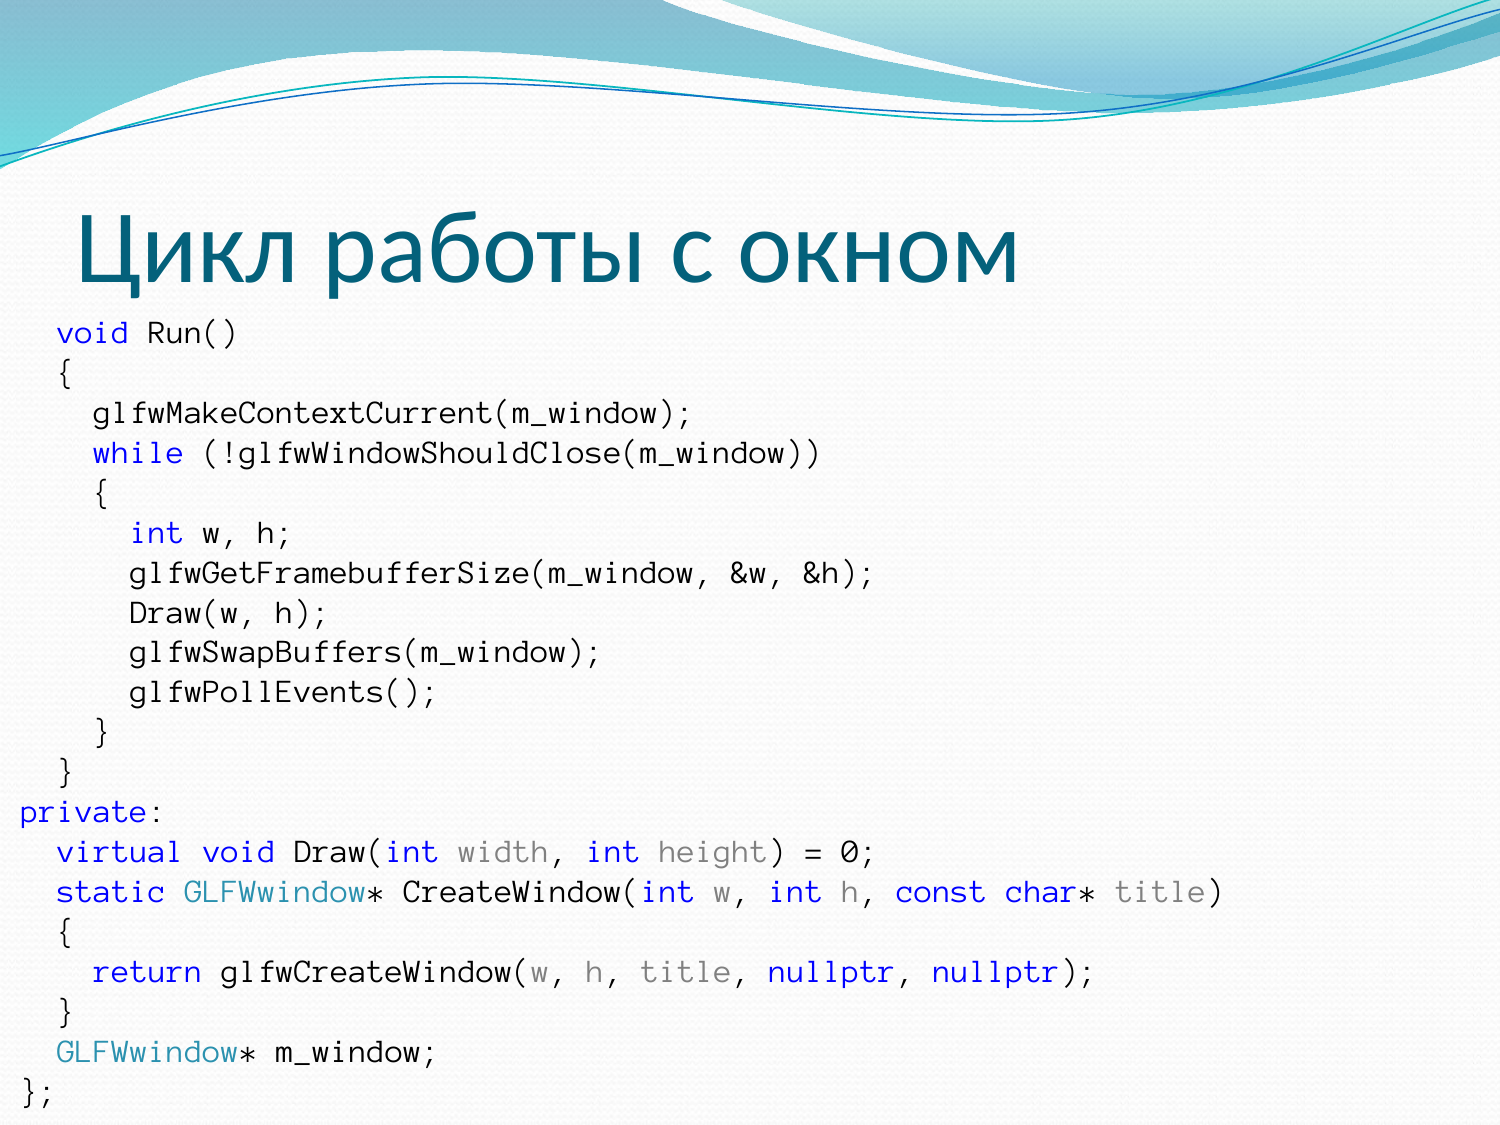

# Цикл работы с окном
  void Run()
  {
    glfwMakeContextCurrent(m_window);
    while (!glfwWindowShouldClose(m_window))
    {
      int w, h;
      glfwGetFramebufferSize(m_window, &w, &h);
      Draw(w, h);
      glfwSwapBuffers(m_window);
      glfwPollEvents();
    }
  }
private:
  virtual void Draw(int width, int height) = 0;
  static GLFWwindow* CreateWindow(int w, int h, const char* title)
  {
    return glfwCreateWindow(w, h, title, nullptr, nullptr);
  }
  GLFWwindow* m_window;
};